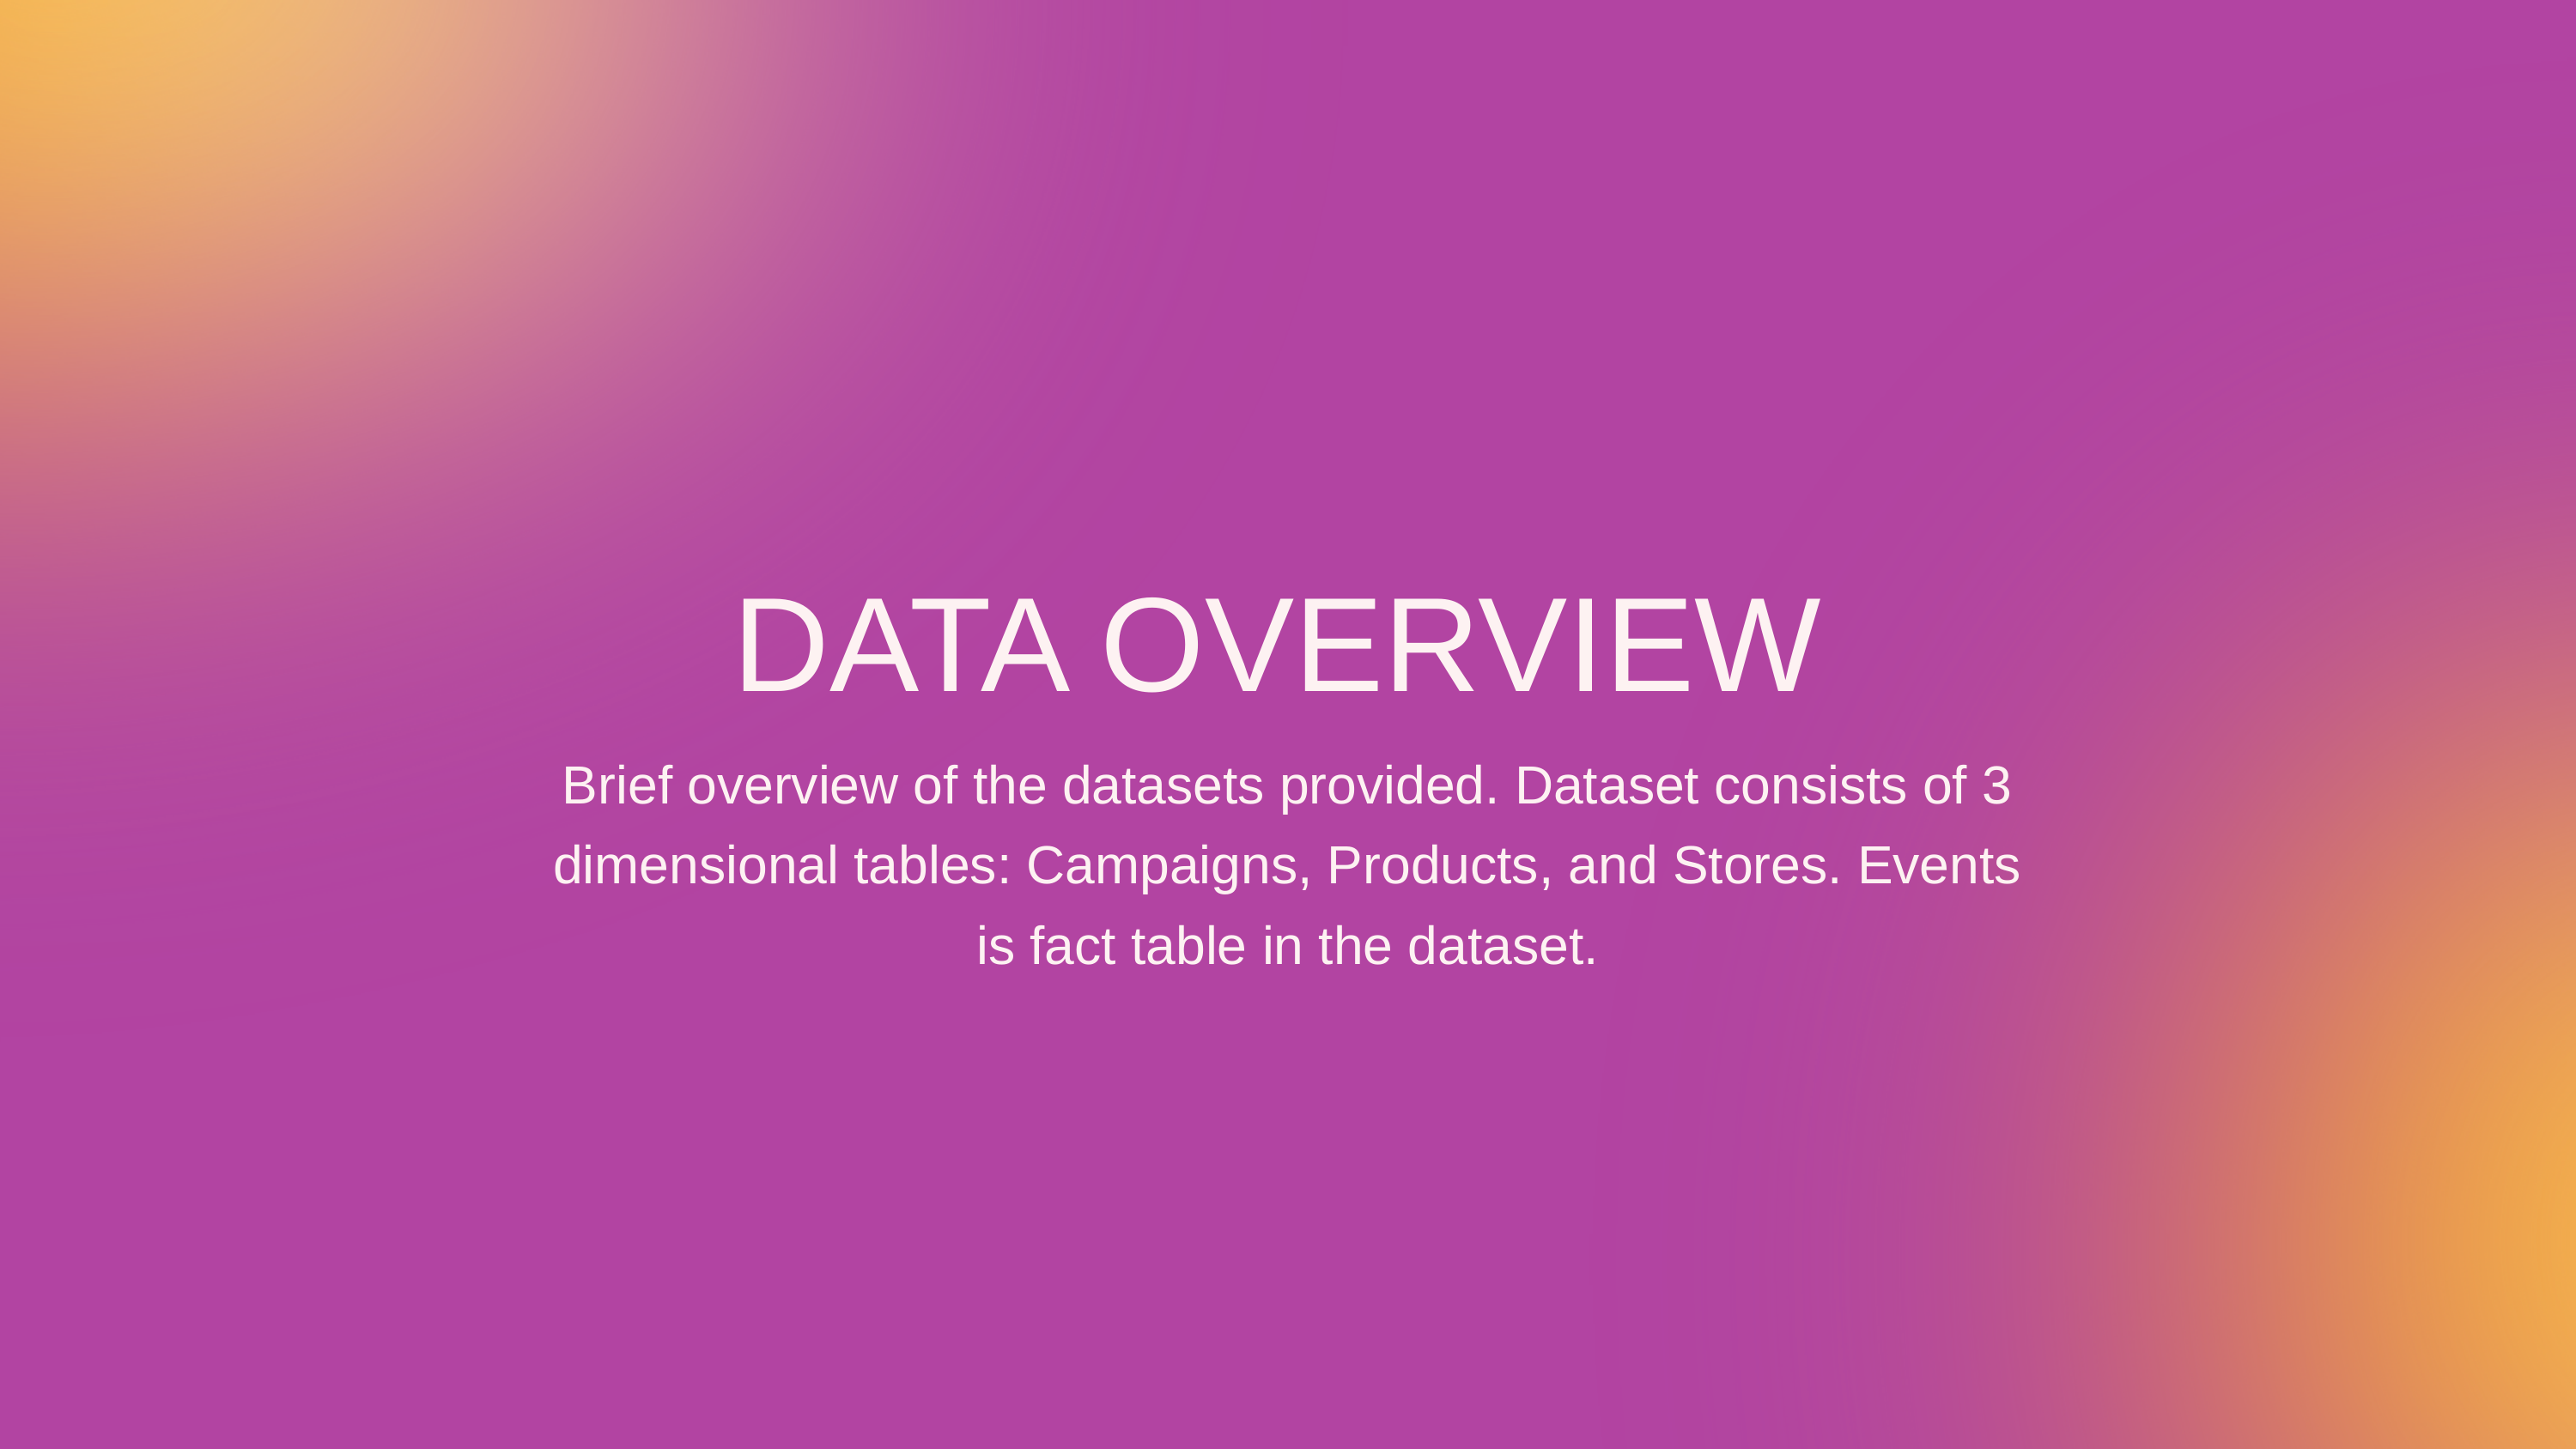

DATA OVERVIEW
Brief overview of the datasets provided. Dataset consists of 3 dimensional tables: Campaigns, Products, and Stores. Events is fact table in the dataset.